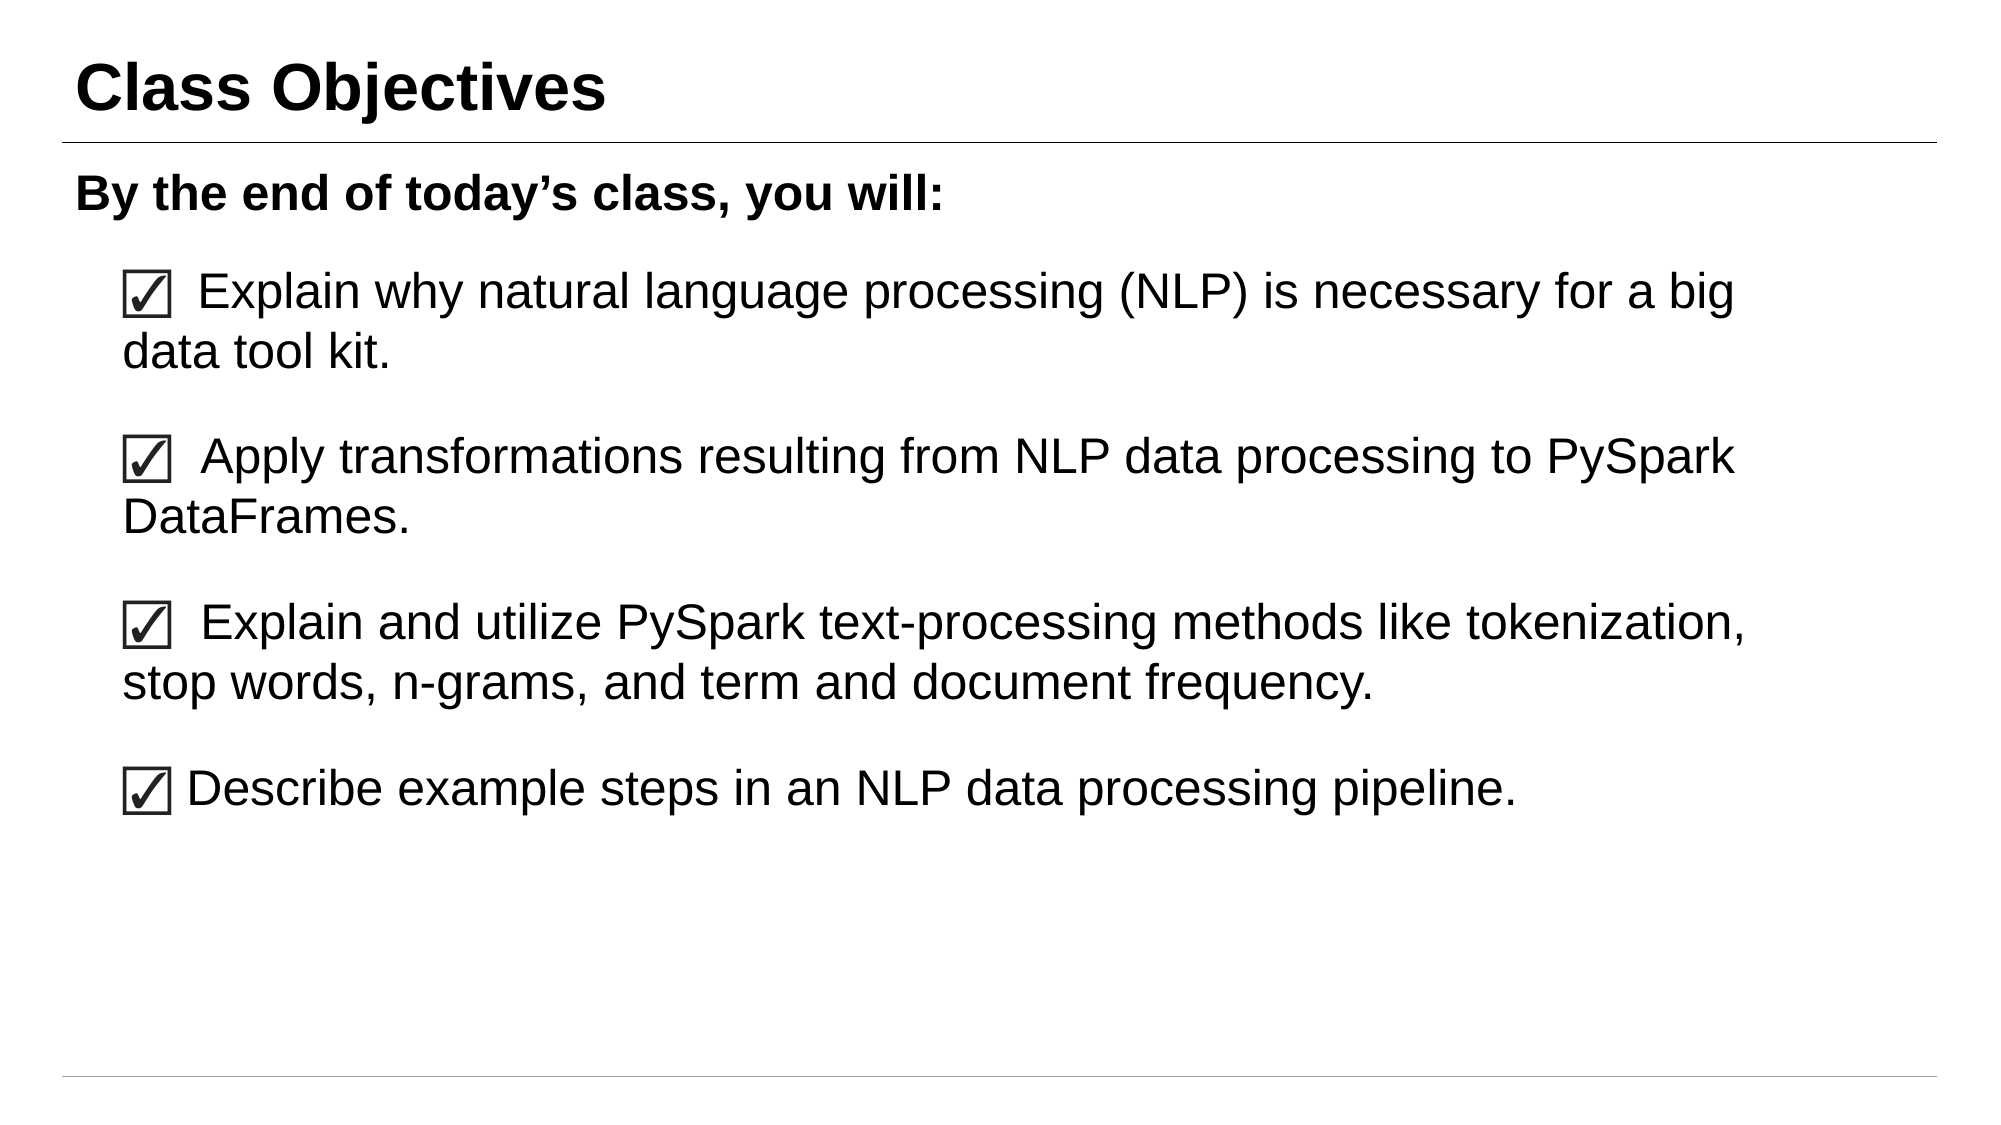

# Class Objectives
By the end of today’s class, you will:
☑  Explain why natural language processing (NLP) is necessary for a big data tool kit.
☑  Apply transformations resulting from NLP data processing to PySpark DataFrames.
☑  Explain and utilize PySpark text-processing methods like tokenization, stop words, n-grams, and term and document frequency.
☑ Describe example steps in an NLP data processing pipeline.